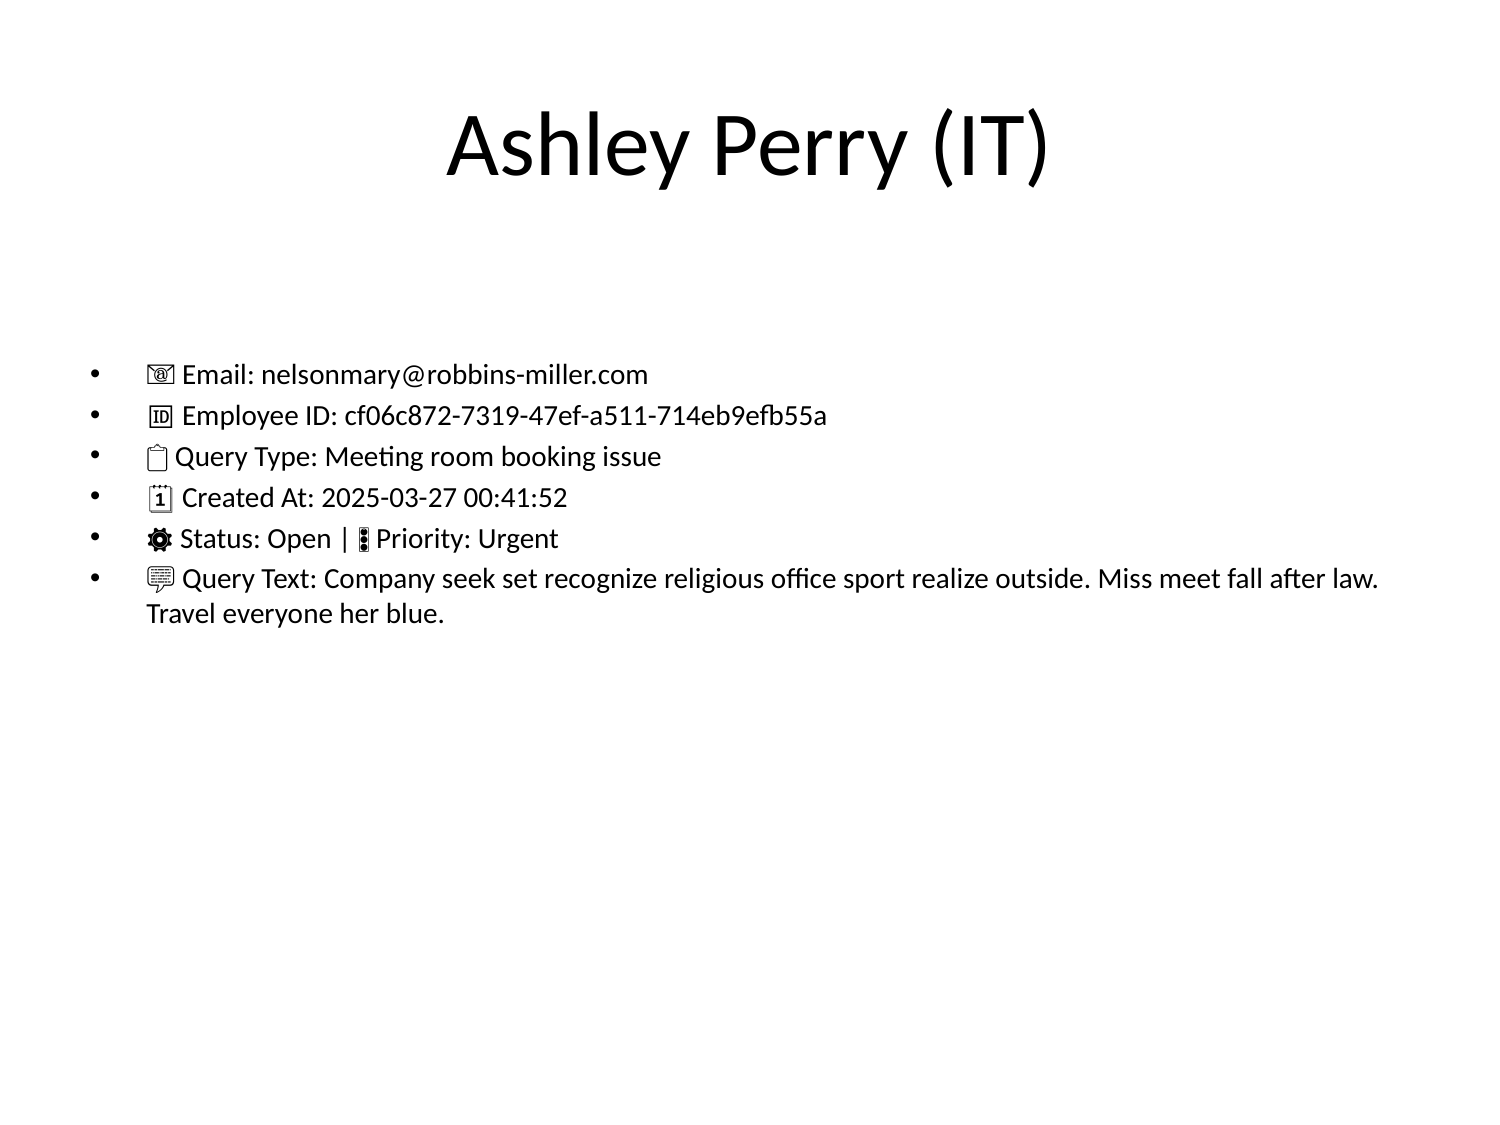

# Ashley Perry (IT)

📧 Email: nelsonmary@robbins-miller.com
🆔 Employee ID: cf06c872-7319-47ef-a511-714eb9efb55a
📋 Query Type: Meeting room booking issue
🗓 Created At: 2025-03-27 00:41:52
⚙ Status: Open | 🚦 Priority: Urgent
💬 Query Text: Company seek set recognize religious office sport realize outside. Miss meet fall after law. Travel everyone her blue.